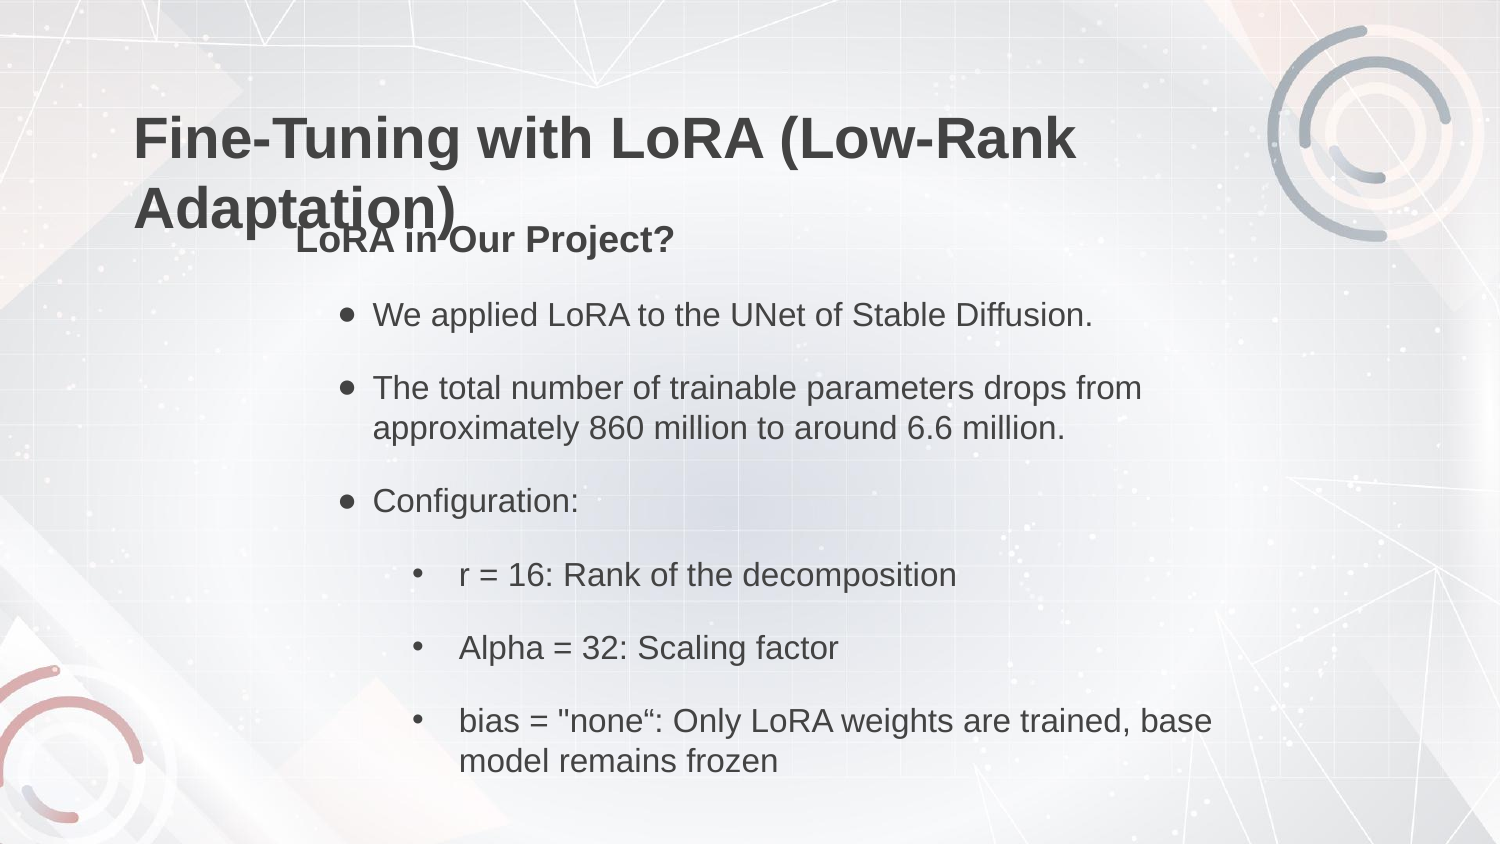

Fine-Tuning with LoRA (Low-Rank Adaptation)
# LoRA in Our Project?
We applied LoRA to the UNet of Stable Diffusion.
The total number of trainable parameters drops from approximately 860 million to around 6.6 million.
Configuration:
r = 16: Rank of the decomposition
Alpha = 32: Scaling factor
bias = "none“: Only LoRA weights are trained, base model remains frozen